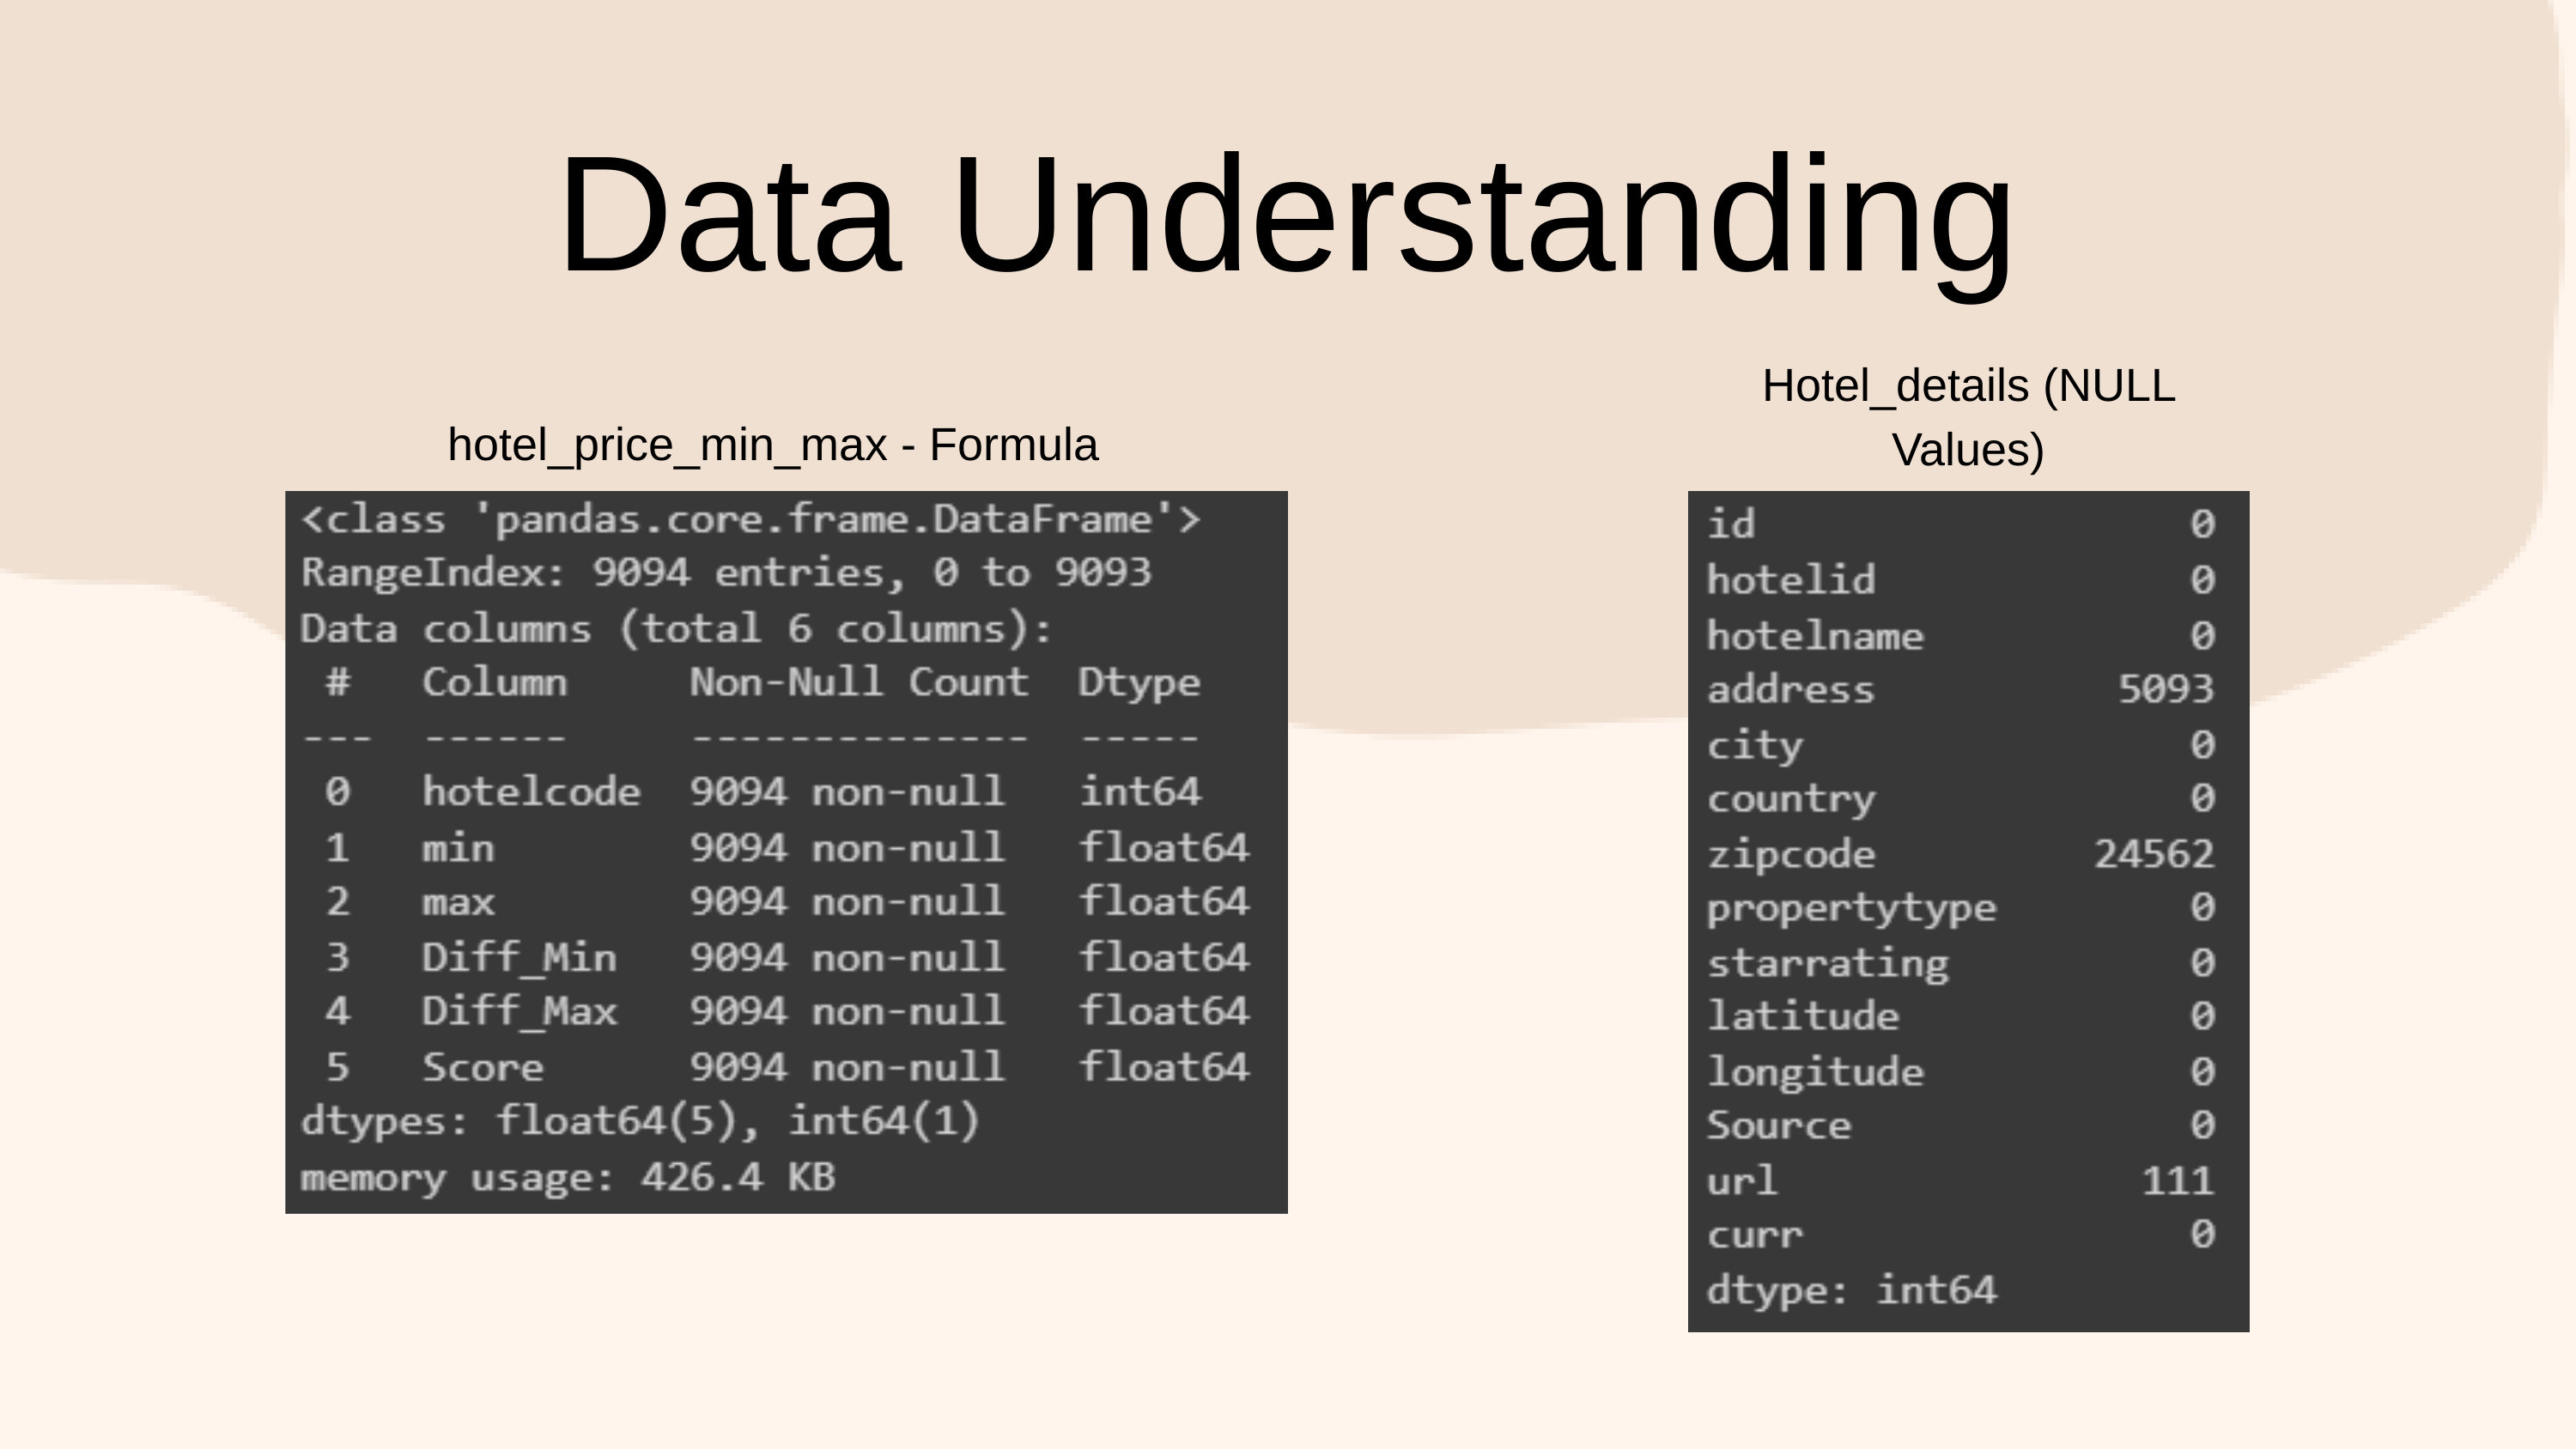

Data Understanding
Hotel_details (NULL Values)
hotel_price_min_max - Formula